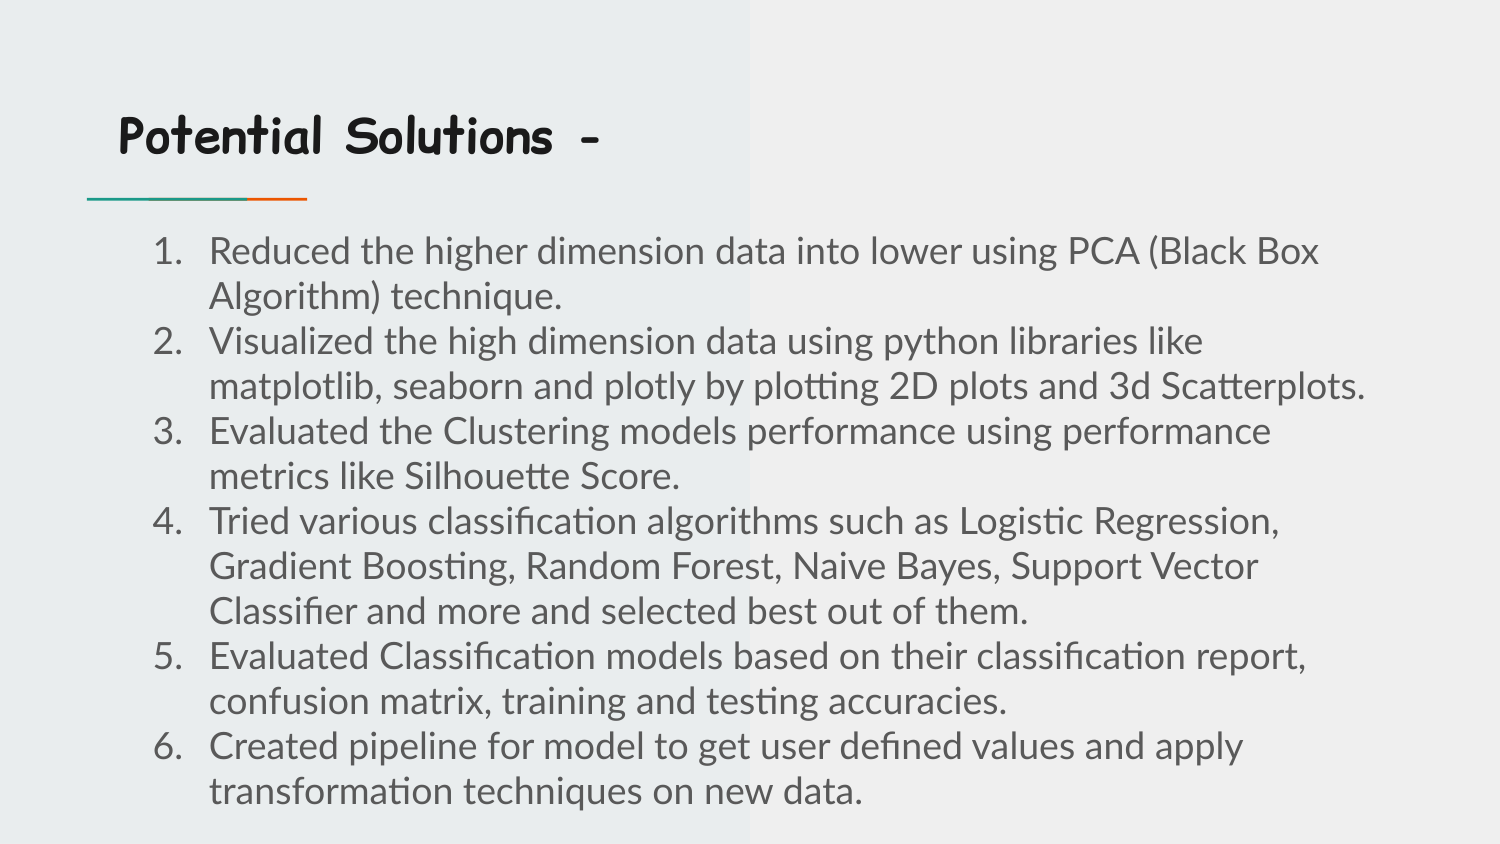

# Potential Solutions -
Reduced the higher dimension data into lower using PCA (Black Box Algorithm) technique.
Visualized the high dimension data using python libraries like matplotlib, seaborn and plotly by plotting 2D plots and 3d Scatterplots.
Evaluated the Clustering models performance using performance metrics like Silhouette Score.
Tried various classification algorithms such as Logistic Regression, Gradient Boosting, Random Forest, Naive Bayes, Support Vector Classifier and more and selected best out of them.
Evaluated Classification models based on their classification report, confusion matrix, training and testing accuracies.
Created pipeline for model to get user defined values and apply transformation techniques on new data.